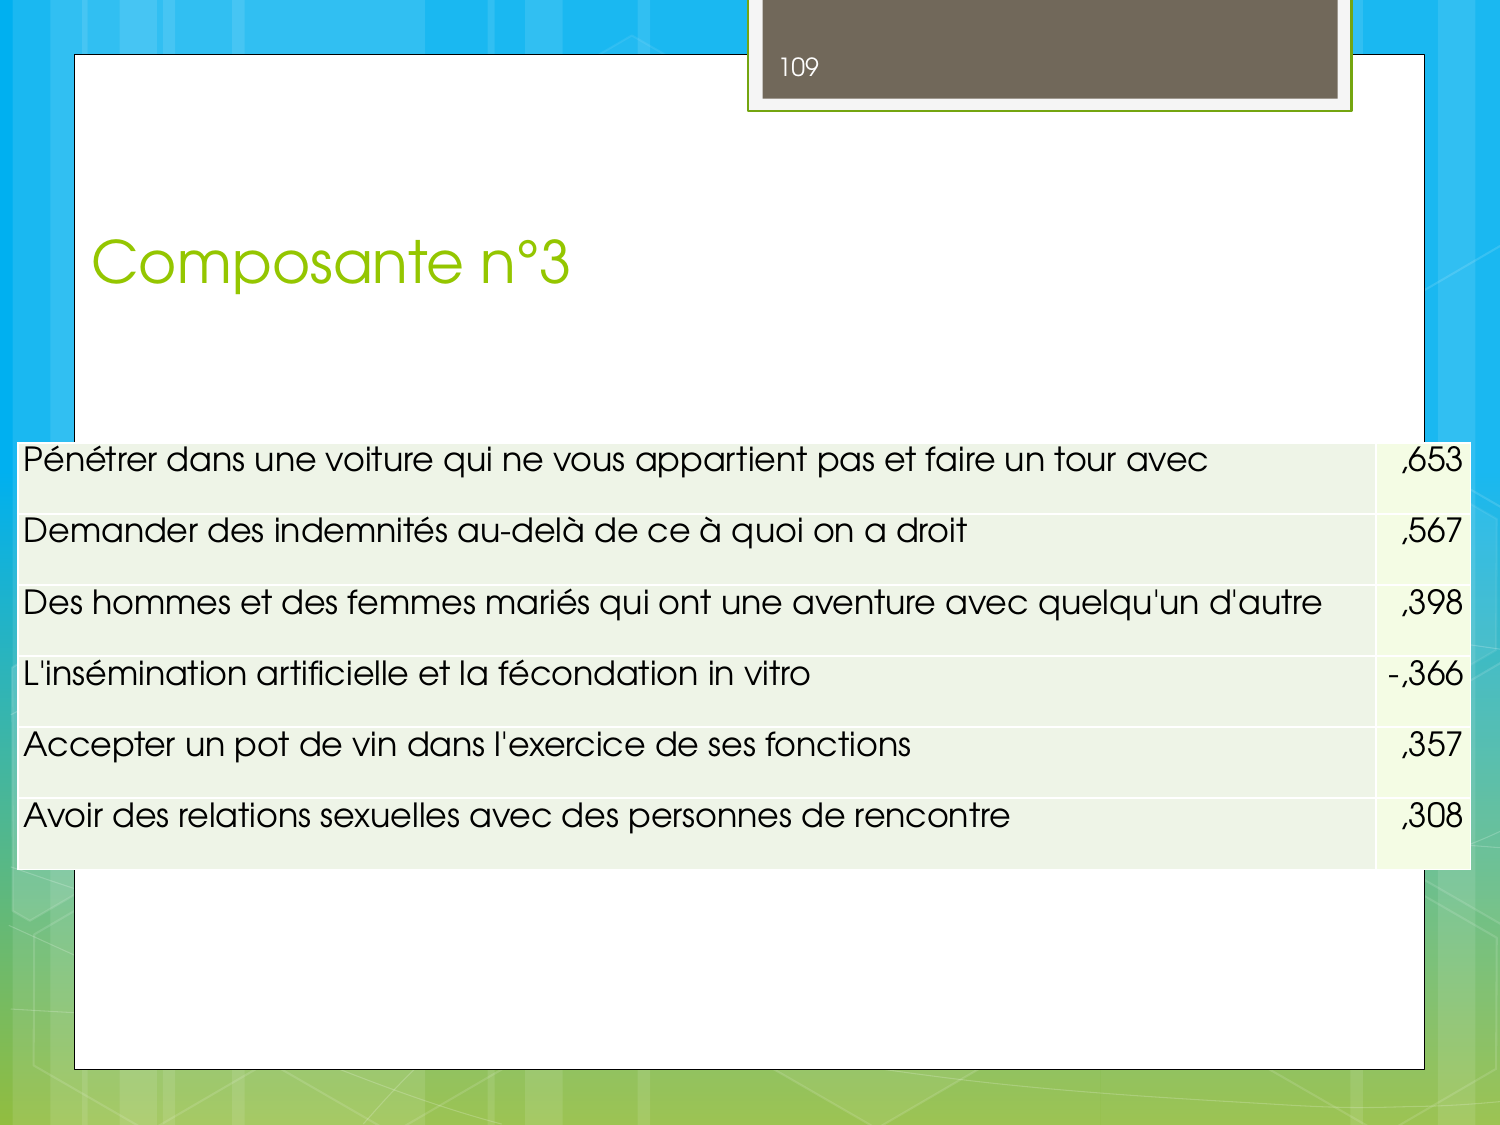

109
# Composante n°3
| Pénétrer dans une voiture qui ne vous appartient pas et faire un tour avec | ,653 |
| --- | --- |
| Demander des indemnités au-delà de ce à quoi on a droit | ,567 |
| Des hommes et des femmes mariés qui ont une aventure avec quelqu'un d'autre | ,398 |
| L'insémination artificielle et la fécondation in vitro | -,366 |
| Accepter un pot de vin dans l'exercice de ses fonctions | ,357 |
| Avoir des relations sexuelles avec des personnes de rencontre | ,308 |